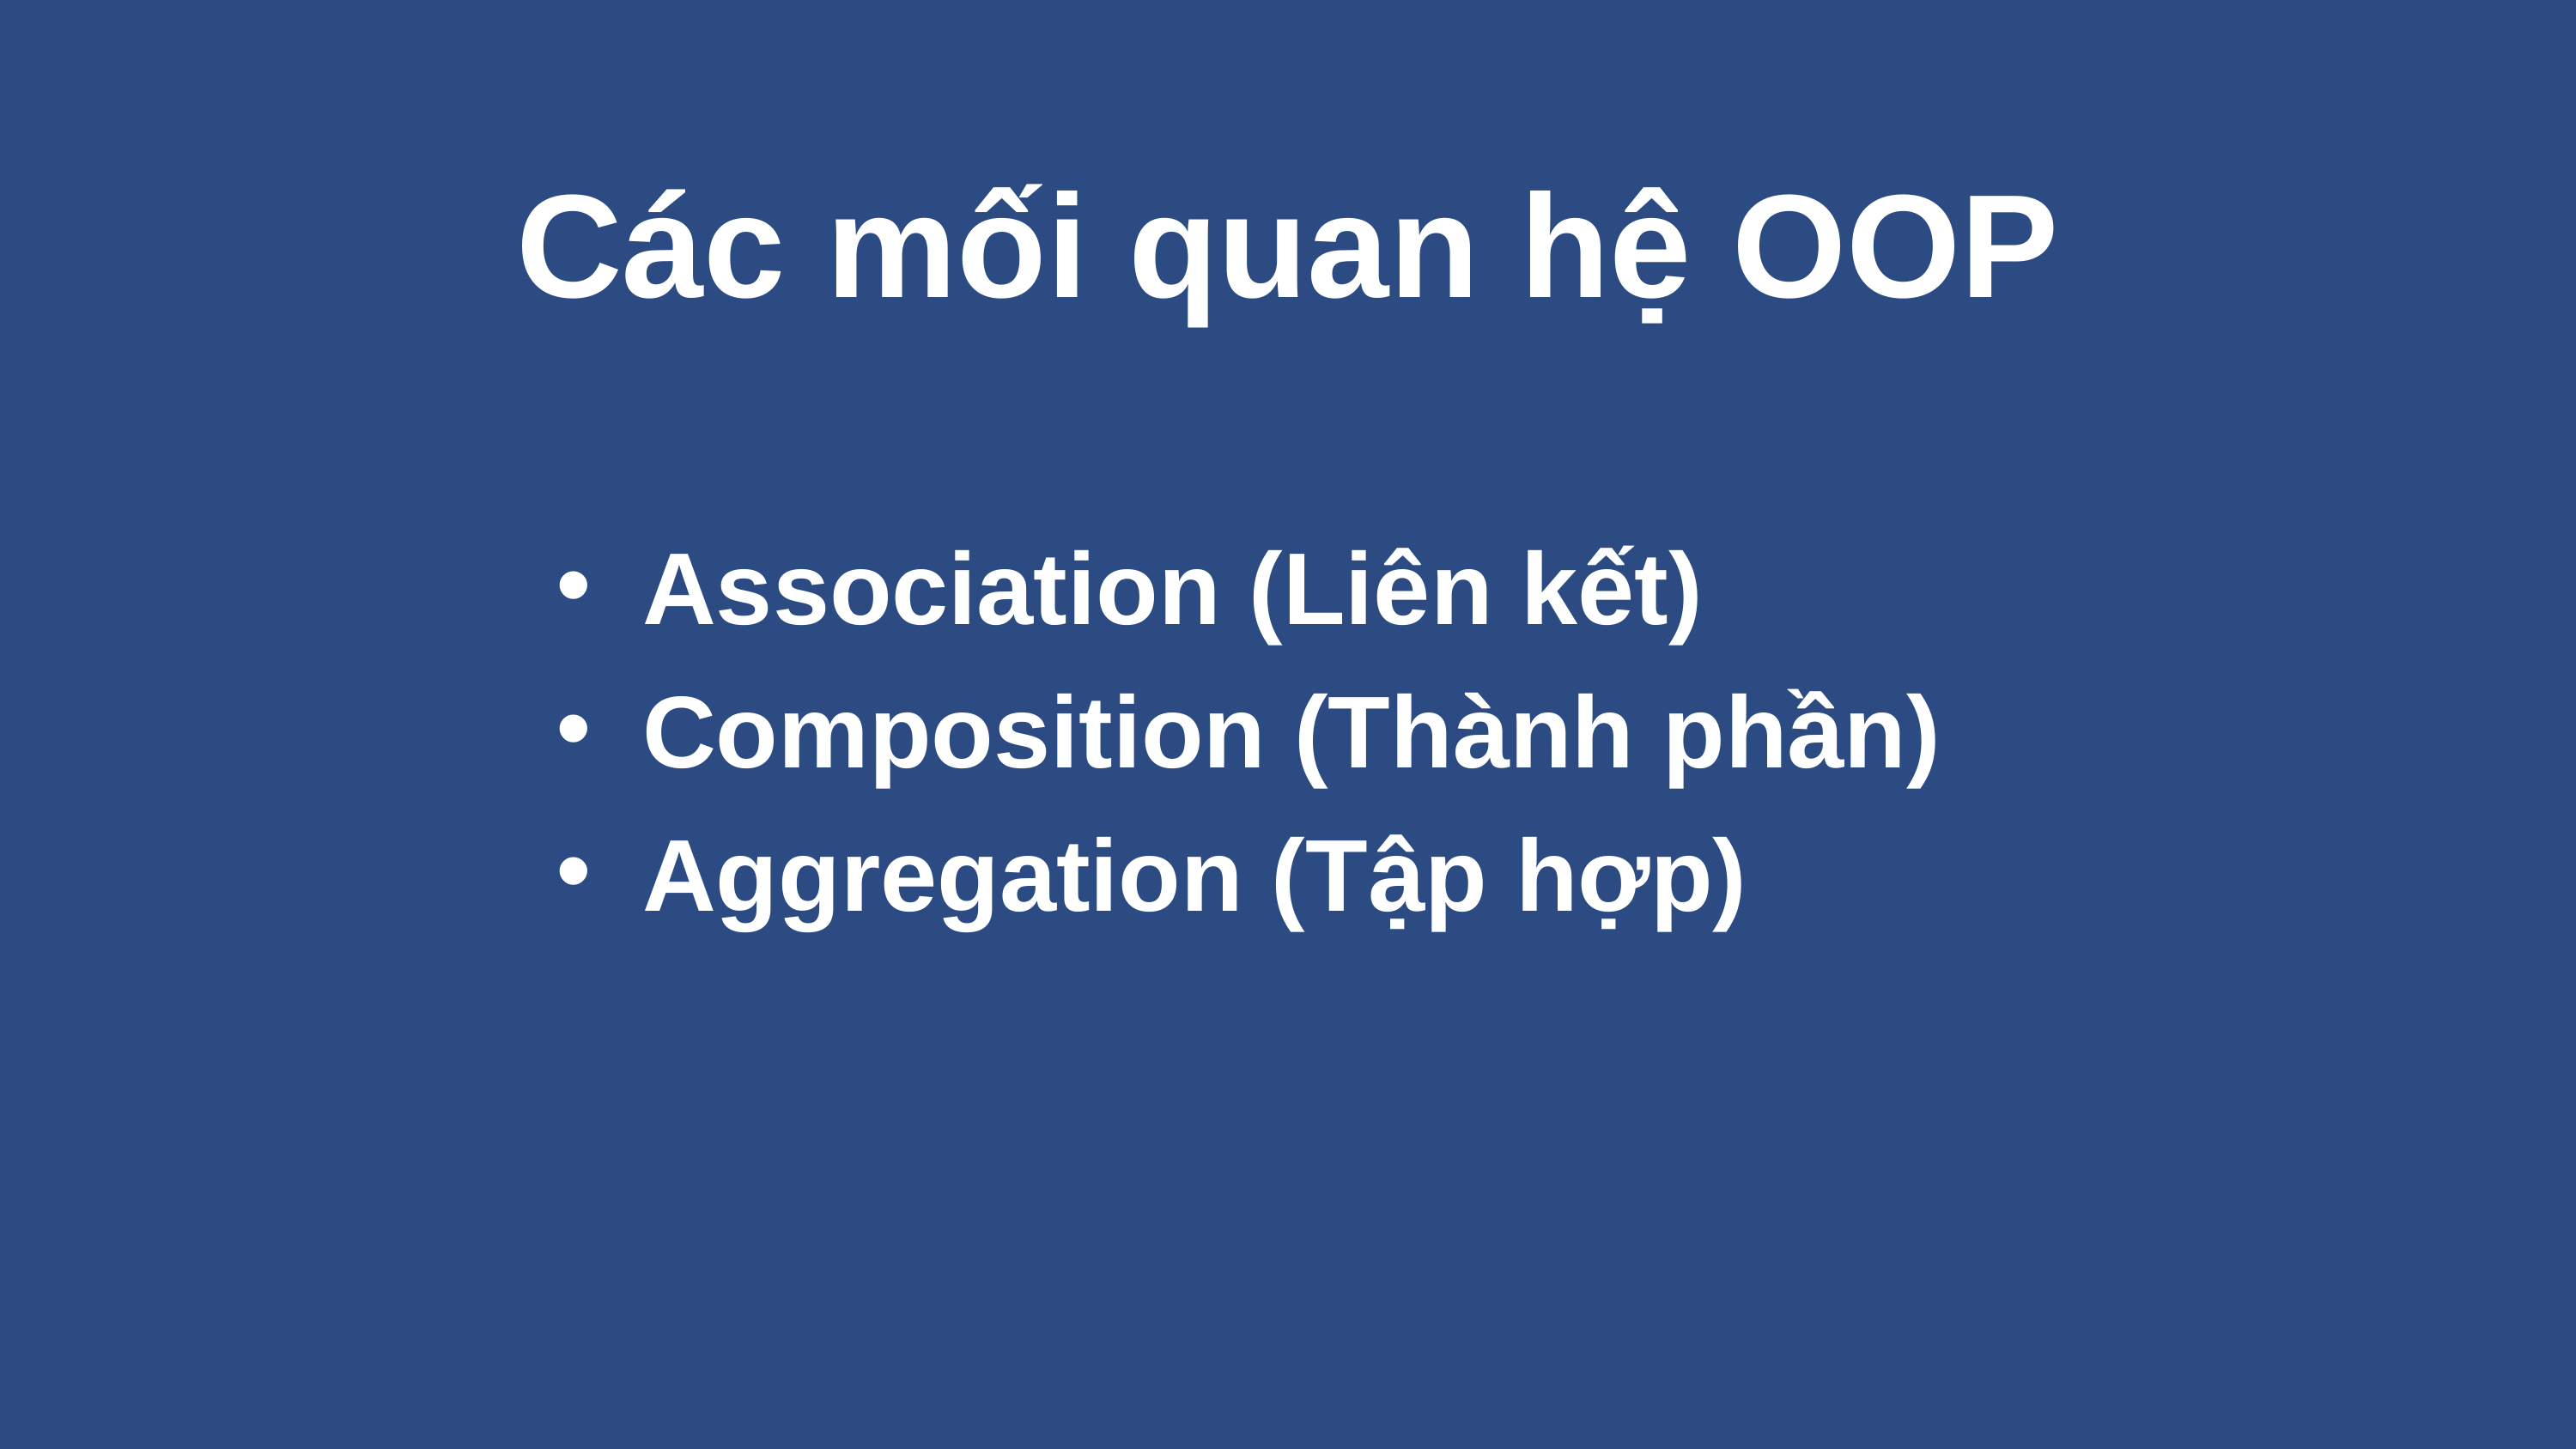

Các mối quan hệ OOP
Association (Liên kết)
Composition (Thành phần)
Aggregation (Tập hợp)